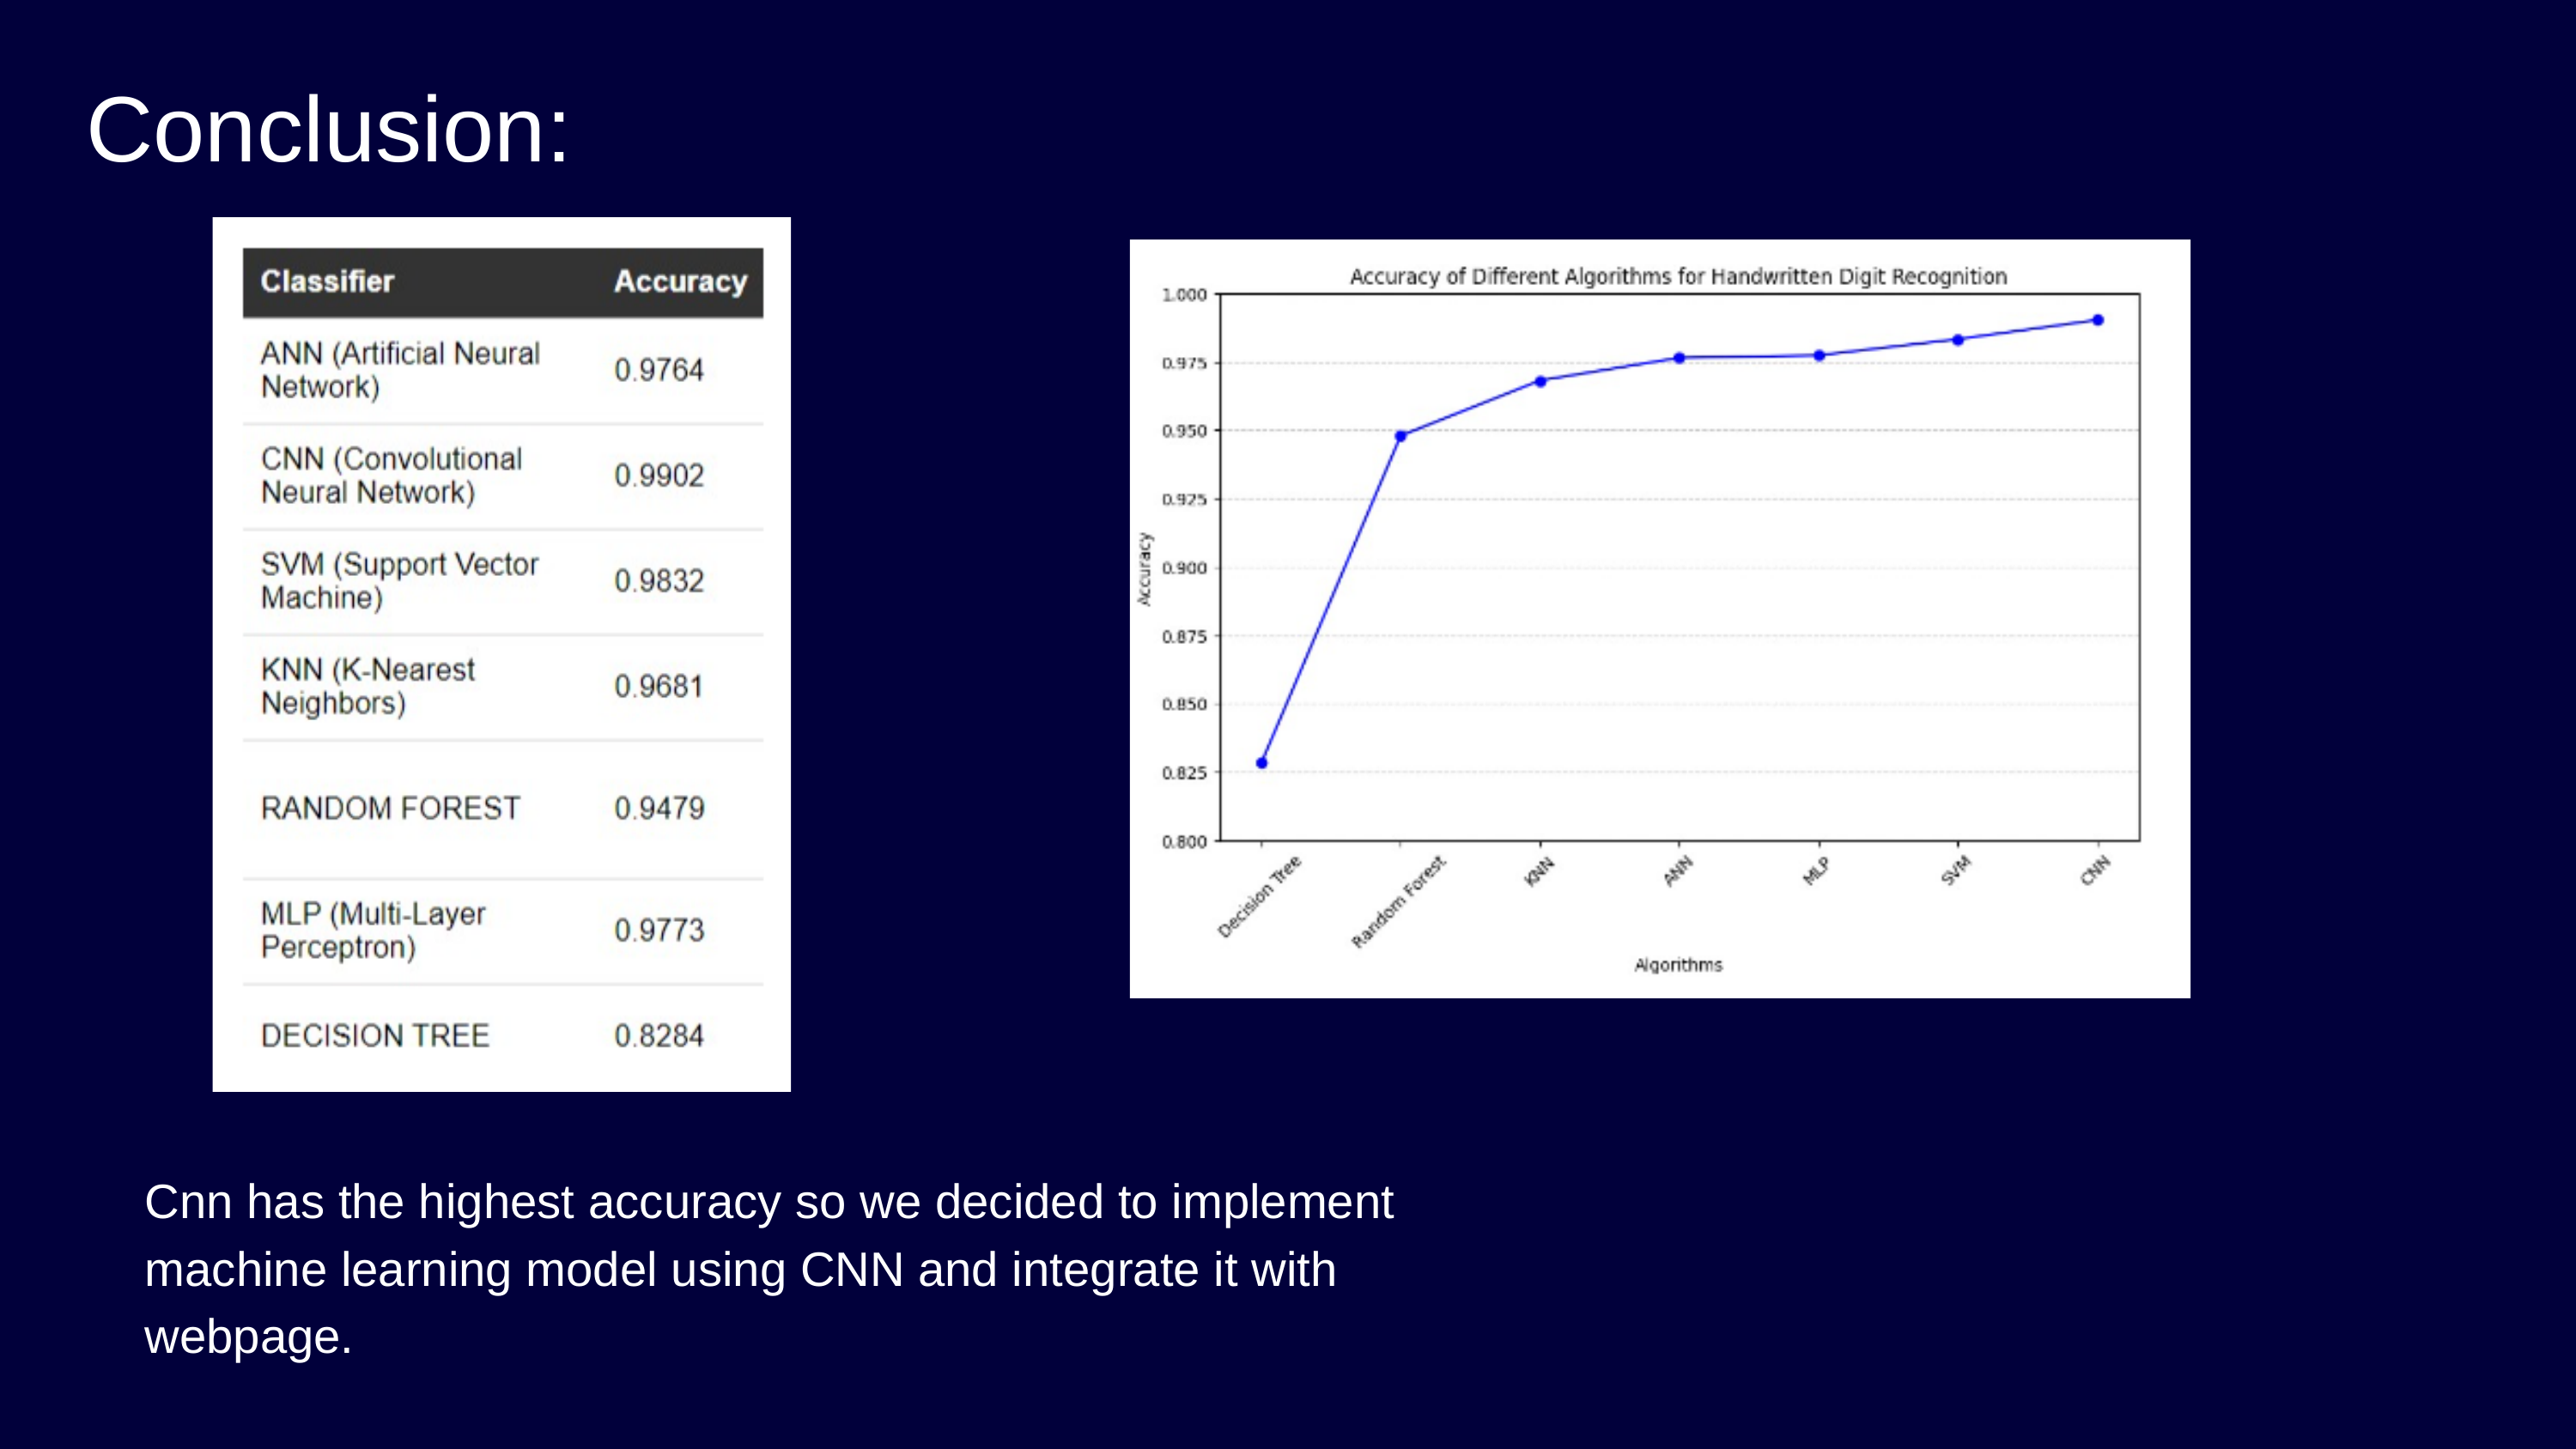

Conclusion:

Cnn has the highest accuracy so we decided to implement machine learning model using CNN and integrate it with webpage.